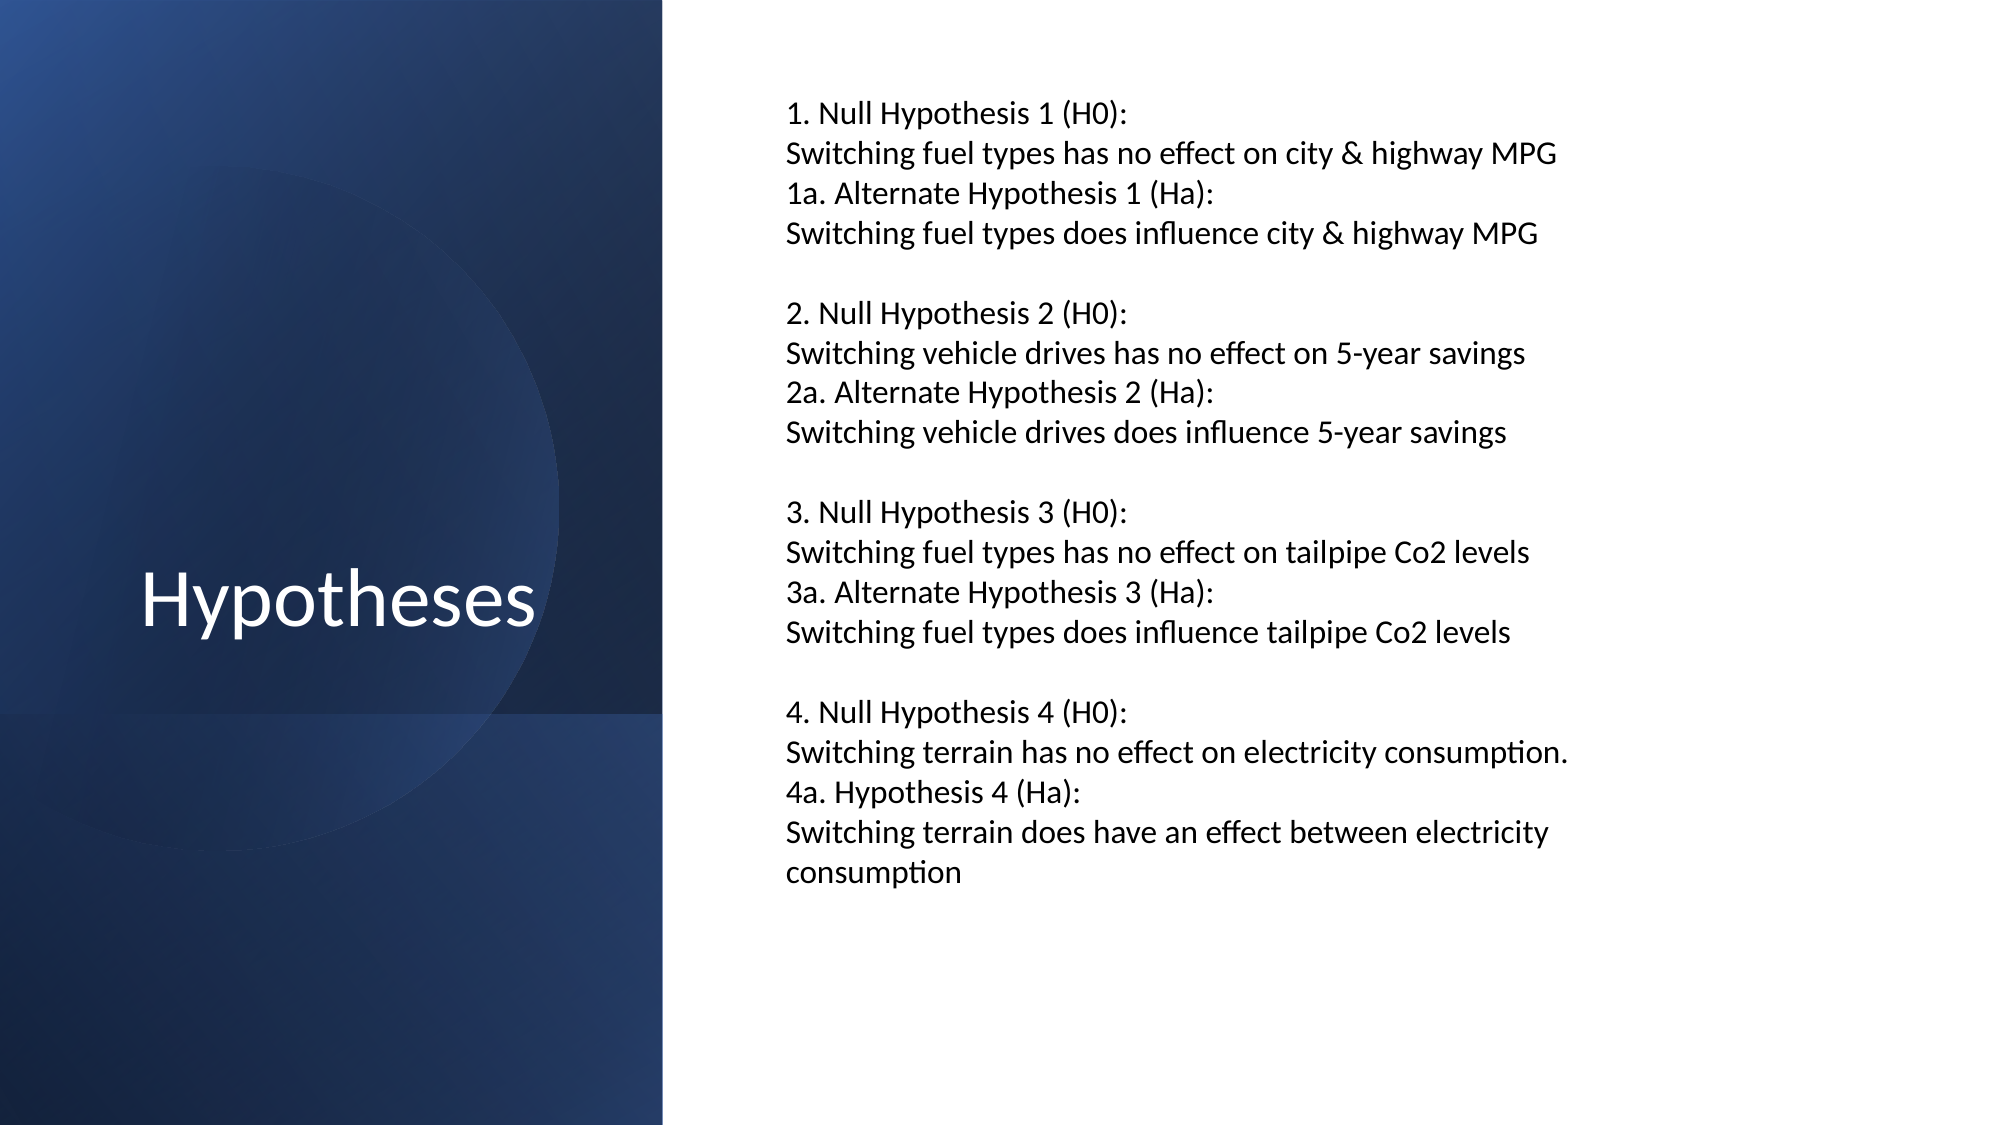

1. Null Hypothesis 1 (H0):
Switching fuel types has no effect on city & highway MPG
1a. Alternate Hypothesis 1 (Ha):
Switching fuel types does influence city & highway MPG

2. Null Hypothesis 2 (H0):
Switching vehicle drives has no effect on 5-year savings
2a. Alternate Hypothesis 2 (Ha):
Switching vehicle drives does influence 5-year savings

3. Null Hypothesis 3 (H0):
Switching fuel types has no effect on tailpipe Co2 levels
3a. Alternate Hypothesis 3 (Ha):
Switching fuel types does influence tailpipe Co2 levels

4. Null Hypothesis 4 (H0):
Switching terrain has no effect on electricity consumption.
4a. Hypothesis 4 (Ha):
Switching terrain does have an effect between electricity consumption
# Hypotheses